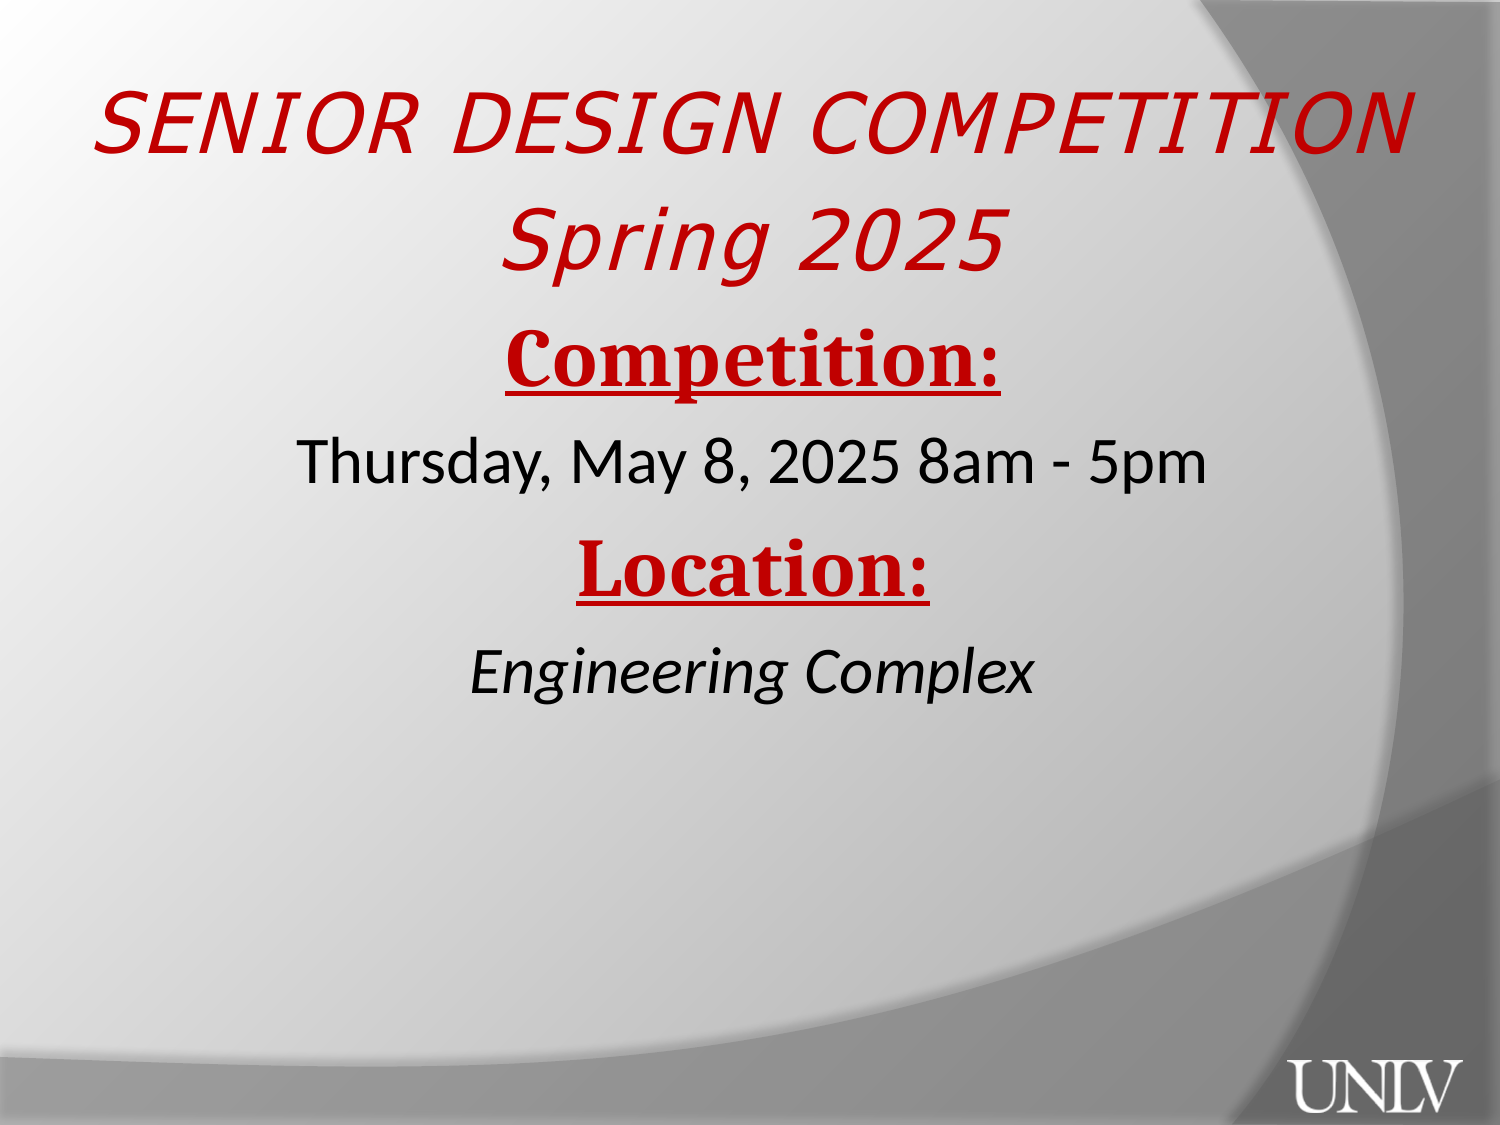

SENIOR DESIGN COMPETITION
Spring 2025
Competition:
Thursday, May 8, 2025 8am - 5pm
Location:
Engineering Complex